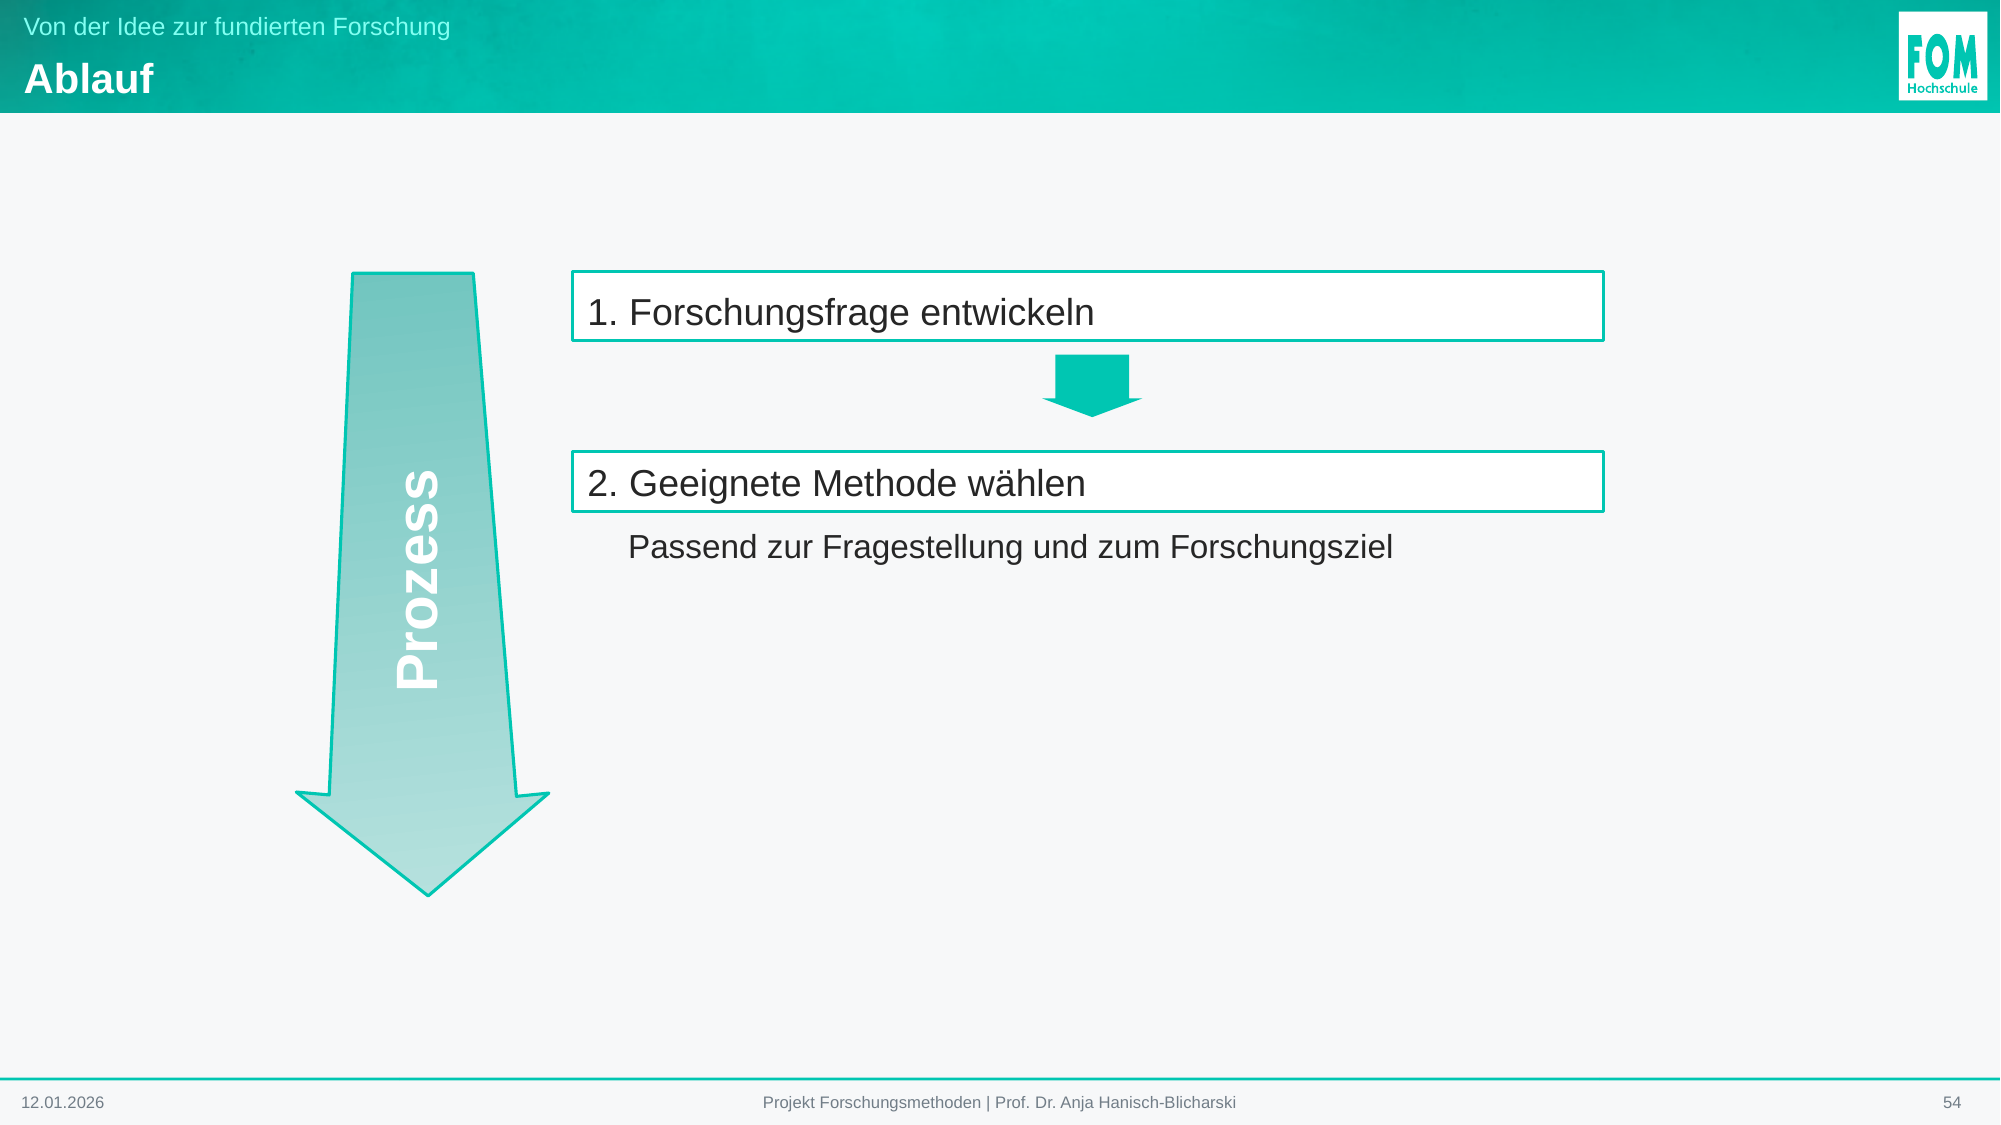

# Von der Idee zur fundierten Forschung
Ablauf
1. Forschungsfrage entwickeln

2. Geeignete Methode wählen

Passend zur Fragestellung und zum Forschungsziel
Prozess

12.01.2026
54
Projekt Forschungsmethoden | Prof. Dr. Anja Hanisch-Blicharski